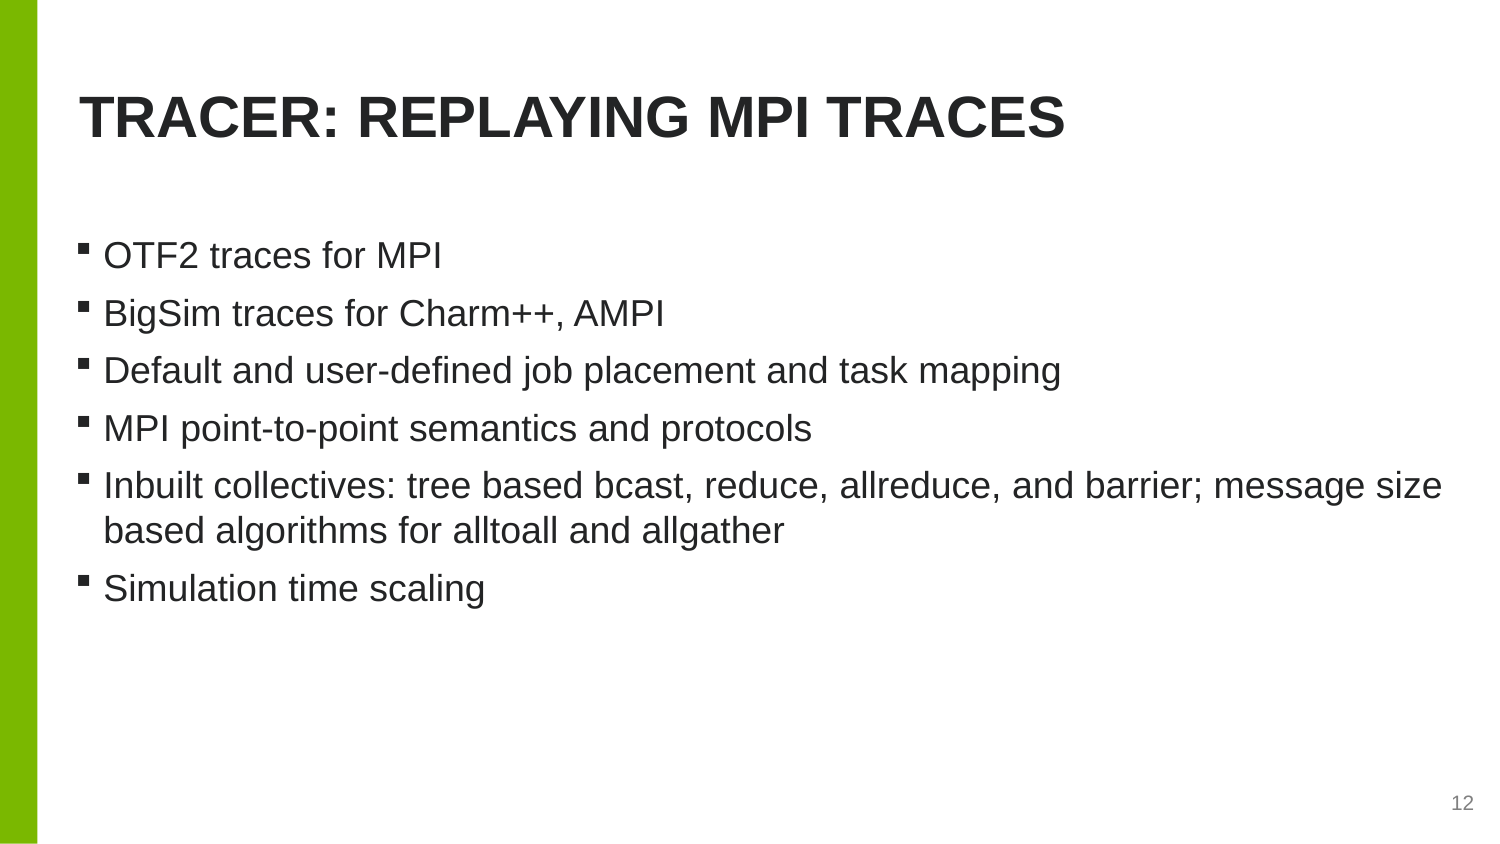

# Tracer: replaying mpi traces
OTF2 traces for MPI
BigSim traces for Charm++, AMPI
Default and user-defined job placement and task mapping
MPI point-to-point semantics and protocols
Inbuilt collectives: tree based bcast, reduce, allreduce, and barrier; message size based algorithms for alltoall and allgather
Simulation time scaling
12